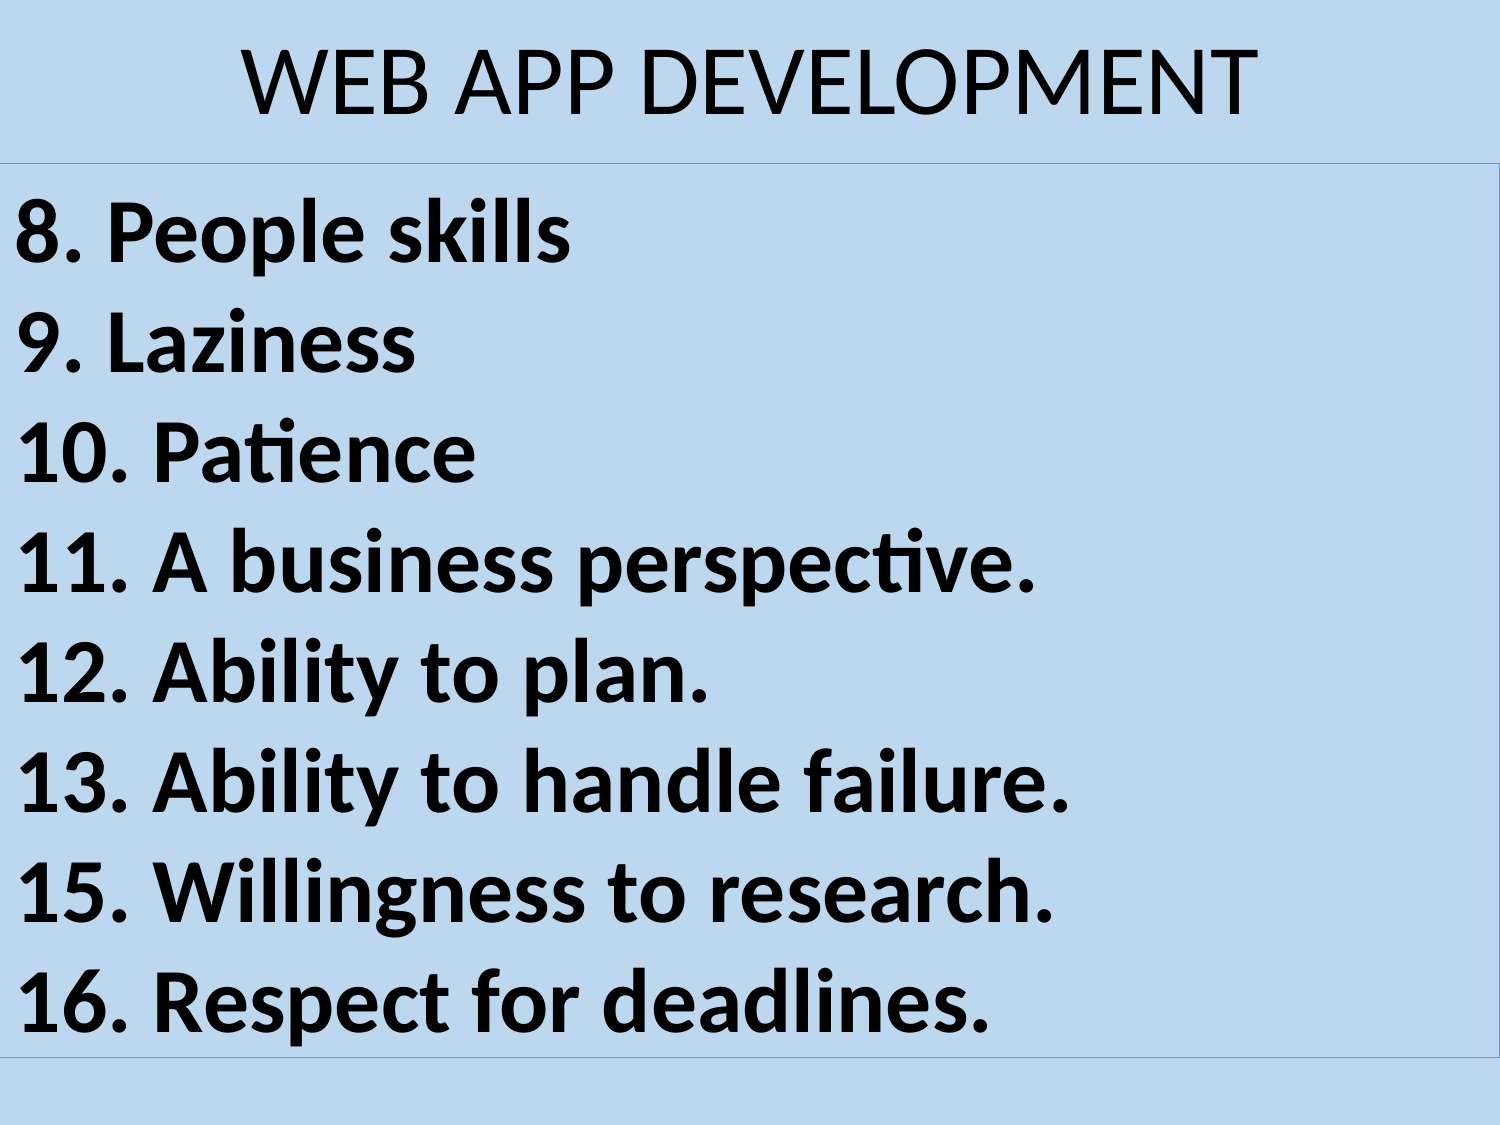

WEB APP DEVELOPMENT
8. People skills
9. Laziness
10. Patience
11. A business perspective.
12. Ability to plan.
13. Ability to handle failure.
15. Willingness to research.
16. Respect for deadlines.